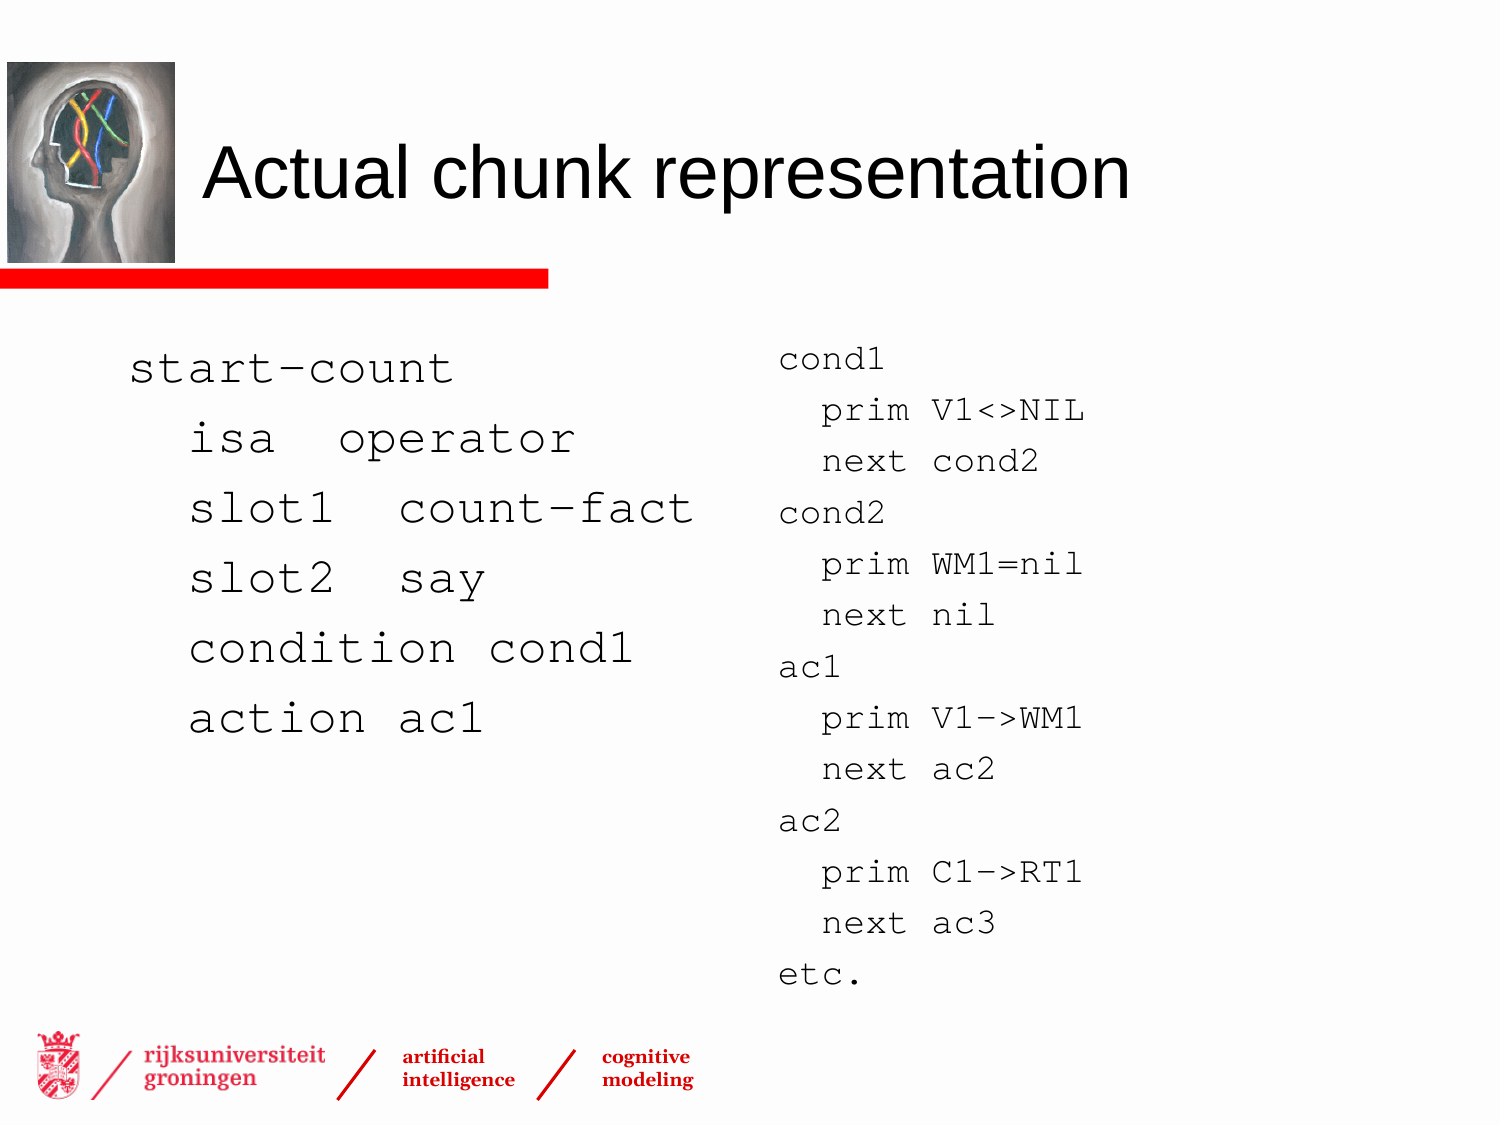

# Actual chunk representation
start-count
  isa  operator
  slot1  count-fact
  slot2  say
  condition cond1
  action ac1

cond1
  prim V1<>NIL
  next cond2
cond2
  prim WM1=nil
  next nil
ac1
  prim V1->WM1
  next ac2
ac2
  prim C1->RT1
  next ac3
etc.